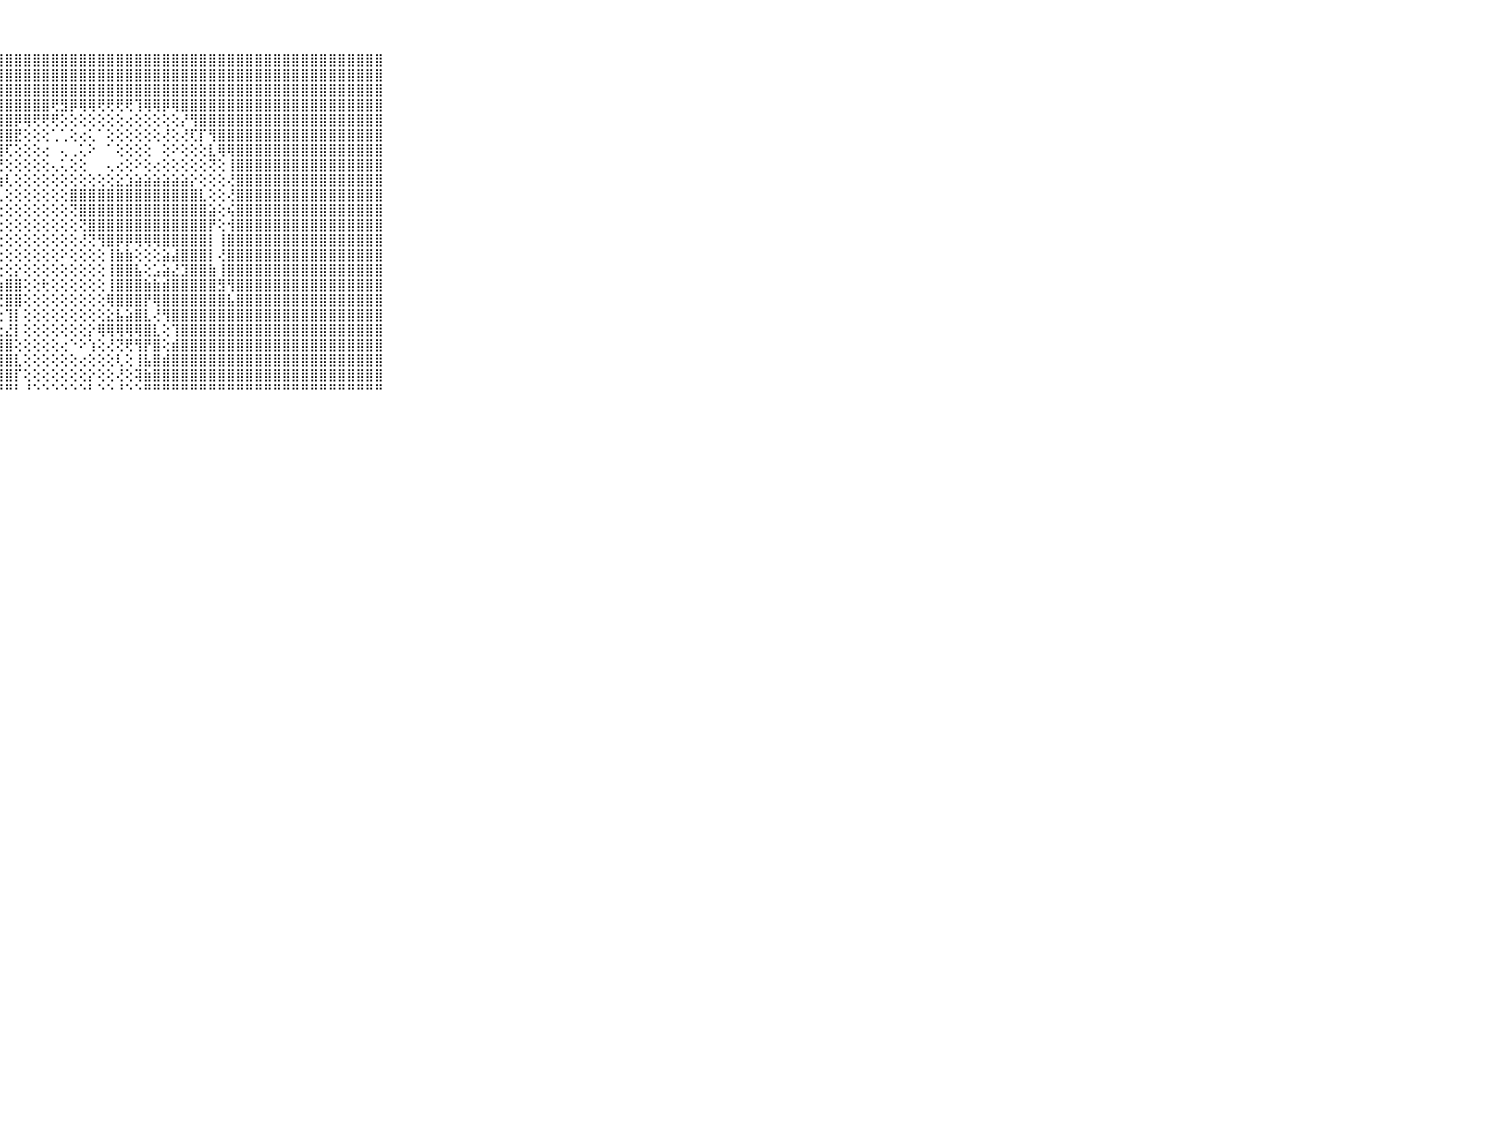

⠀⠀⠀⠀⠀⠀⠀⠀⠀⠀⠀⣿⣿⣿⣿⣿⣿⣿⣿⣿⣿⣿⣿⣿⣿⣿⣿⣿⣿⣿⣿⣿⣿⣿⣿⣿⣿⣿⣿⣿⣿⣿⣿⣿⣿⣿⣿⣿⣿⣿⣿⣿⣿⣿⣿⣿⣿⣿⣿⣿⣿⣿⣿⣿⣿⣿⣿⣿⣿⠀⠀⠀⠀⠀⠀⠀⠀⠀⠀⠀⠀
⠀⠀⠀⠀⠀⠀⠀⠀⠀⠀⠀⣿⣿⣿⣿⣿⣿⣿⣿⣿⣿⣿⣿⣿⣿⣿⣿⣿⣿⣿⣿⣿⣿⣿⣿⣿⣿⣿⣿⣿⣿⣿⣿⣿⣿⣿⣿⣿⣿⣿⣿⣿⣿⣿⣿⣿⣿⣿⣿⣿⣿⣿⣿⣿⣿⣿⣿⣿⣿⠀⠀⠀⠀⠀⠀⠀⠀⠀⠀⠀⠀
⠀⠀⠀⠀⠀⠀⠀⠀⠀⠀⠀⣿⣿⣿⣿⣿⣿⣿⣿⣿⣿⣿⣿⣿⣿⣿⣿⣿⣿⣿⣿⣿⣿⣿⣿⣿⣿⣿⣿⣿⣿⣿⣿⣿⣿⣿⣿⣿⣿⣿⣿⣿⣿⣿⣿⣿⣿⣿⣿⣿⣿⣿⣿⣿⣿⣿⣿⣿⣿⠀⠀⠀⠀⠀⠀⠀⠀⠀⠀⠀⠀
⠀⠀⠀⠀⠀⠀⠀⠀⠀⠀⠀⣿⣿⣿⣿⣿⣿⣿⣿⣿⣿⣿⣿⣿⣿⣿⣿⣿⣿⣿⣿⣿⣿⢟⣻⡿⢿⢿⢟⢟⢟⢟⢹⢿⢿⡿⢿⣿⣿⣿⣿⣿⣿⣿⣿⣿⣿⣿⣿⣿⣿⣿⣿⣿⣿⣿⣿⣿⣿⠀⠀⠀⠀⠀⠀⠀⠀⠀⠀⠀⠀
⠀⠀⠀⠀⠀⠀⠀⠀⠀⠀⠀⣿⣿⣿⣿⣿⣿⣿⣿⣿⣿⣿⣿⣿⣿⣿⣿⣿⣿⡿⢿⢟⢟⢟⢕⢕⢕⢕⢕⢕⢕⢔⢕⢕⢕⢕⢕⡜⢻⣿⣿⣿⣿⣿⣿⣿⣿⣿⣿⣿⣿⣿⣿⣿⣿⣿⣿⣿⣿⠀⠀⠀⠀⠀⠀⠀⠀⠀⠀⠀⠀
⠀⠀⠀⠀⠀⠀⠀⠀⠀⠀⠀⣿⣿⣿⣿⣿⣿⣿⣿⣿⣿⣿⣿⣿⣿⣿⣿⣿⣿⣟⢕⢕⢕⢁⢁⢕⢔⢅⠁⢕⢕⢕⢕⢕⢕⢜⢕⢜⢏⡏⢻⣿⣿⣿⣿⣿⣿⣿⣿⣿⣿⣿⣿⣿⣿⣿⣿⣿⣿⠀⠀⠀⠀⠀⠀⠀⠀⠀⠀⠀⠀
⠀⠀⠀⠀⠀⠀⠀⠀⠀⠀⠀⣿⣿⣿⣿⣿⣿⣿⣿⣿⣿⣿⣿⣿⣿⣿⣿⢿⢏⢕⢕⢕⢔⠀⢄⢀⢅⠕⠀⠁⢕⢕⢕⢕⠀⢕⠕⢕⢕⢕⣇⢿⢿⣿⣿⣿⣿⣿⣿⣿⣿⣿⣿⣿⣿⣿⣿⣿⣿⠀⠀⠀⠀⠀⠀⠀⠀⠀⠀⠀⠀
⠀⠀⠀⠀⠀⠀⠀⠀⠀⠀⠀⣿⣿⣿⣿⣿⣿⣿⣿⣿⣿⣿⣿⣿⣿⢯⡏⢝⢕⢕⢕⢕⢕⢄⢅⢕⢕⠀⠀⢄⢔⢕⠕⢕⢔⢕⢕⢕⢕⢕⢝⢕⢸⣿⣿⣿⣿⣿⣿⣿⣿⣿⣿⣿⣿⣿⣿⣿⣿⠀⠀⠀⠀⠀⠀⠀⠀⠀⠀⠀⠀
⠀⠀⠀⠀⠀⠀⠀⠀⠀⠀⠀⣿⣿⣿⣿⣿⣿⣿⣿⣿⣿⣿⣿⣿⣿⡏⢱⢵⢇⢕⢕⢕⢕⢕⢕⢕⢕⢕⢕⢕⣕⣱⣵⣵⣵⣵⣵⣵⡕⢕⢕⢕⢜⣿⣿⣿⣿⣿⣿⣿⣿⣿⣿⣿⣿⣿⣿⣿⣿⠀⠀⠀⠀⠀⠀⠀⠀⠀⠀⠀⠀
⠀⠀⠀⠀⠀⠀⠀⠀⠀⠀⠀⣿⣿⣿⣿⣿⣿⣿⣿⣿⣿⣿⣿⣿⣿⣿⡇⢇⢕⢕⢕⢕⢕⢕⢕⣿⣿⣿⣿⣿⣿⣿⣿⣿⣿⣿⣿⣿⣿⣇⢕⢕⢜⣿⣿⣿⣿⣿⣿⣿⣿⣿⣿⣿⣿⣿⣿⣿⣿⠀⠀⠀⠀⠀⠀⠀⠀⠀⠀⠀⠀
⠀⠀⠀⠀⠀⠀⠀⠀⠀⠀⠀⣿⣿⣿⣿⣿⣿⣿⣿⣿⣿⣿⣿⣿⣿⣿⢕⢕⢕⢕⢕⢕⢕⢕⢕⢝⣿⣿⣿⣿⣿⣿⣿⣿⣿⣿⣿⣿⣿⣿⣵⢕⢮⣿⣿⣿⣿⣿⣿⣿⣿⣿⣿⣿⣿⣿⣿⣿⣿⠀⠀⠀⠀⠀⠀⠀⠀⠀⠀⠀⠀
⠀⠀⠀⠀⠀⠀⠀⠀⠀⠀⠀⣿⣿⣿⣿⣿⣿⣿⣿⣿⣿⣿⣿⣿⣿⣿⢕⢕⢕⢕⢕⢕⢕⢕⢕⢕⢝⣿⣿⣿⣿⣿⣿⣿⣿⣿⣿⣿⣿⣿⡟⢕⢺⣿⣿⣿⣿⣿⣿⣿⣿⣿⣿⣿⣿⣿⣿⣿⣿⠀⠀⠀⠀⠀⠀⠀⠀⠀⠀⠀⠀
⠀⠀⠀⠀⠀⠀⠀⠀⠀⠀⠀⣿⣿⣿⣿⣿⣿⣿⣿⣿⣿⣿⣿⣿⣿⡟⢕⢕⢕⢕⢕⢕⢕⢕⢕⢕⢜⢝⢻⣿⡿⡿⢿⢿⢿⣿⣿⣿⣿⣿⡇⢸⣿⣿⣿⣿⣿⣿⣿⣿⣿⣿⣿⣿⣿⣿⣿⣿⣿⠀⠀⠀⠀⠀⠀⠀⠀⠀⠀⠀⠀
⠀⠀⠀⠀⠀⠀⠀⠀⠀⠀⠀⣿⣿⣿⣿⣿⣿⣿⣿⣿⣿⣿⣿⣿⣿⣧⢕⢕⢕⢕⢕⢕⢕⢕⠕⢕⢕⢕⢕⢸⣷⣷⢕⢕⢕⣵⣼⣿⣿⣿⡇⢜⣿⣿⣿⣿⣿⣿⣿⣿⣿⣿⣿⣿⣿⣿⣿⣿⣿⠀⠀⠀⠀⠀⠀⠀⠀⠀⠀⠀⠀
⠀⠀⠀⠀⠀⠀⠀⠀⠀⠀⠀⣿⣿⣿⣿⣿⣿⣿⣿⣿⣿⣿⣿⣿⣿⡿⢕⢕⢕⡕⢕⢕⢕⢕⢕⢕⢕⢕⢕⢸⣿⣿⣧⢕⣡⣵⣜⣹⣿⣿⣷⢸⣿⣿⣿⣿⣿⣿⣿⣿⣿⣿⣿⣿⣿⣿⣿⣿⣿⠀⠀⠀⠀⠀⠀⠀⠀⠀⠀⠀⠀
⠀⠀⠀⠀⠀⠀⠀⠀⠀⠀⠀⣿⣿⣿⣿⣿⣿⣿⣿⣿⣿⣿⣿⣿⡇⡕⢕⢱⣿⣿⢕⢕⢗⢕⢕⢕⢕⢕⢕⢸⣿⣿⣿⣷⣷⣾⣿⣿⣿⣿⣿⣻⢻⣿⣿⣿⣿⣿⣿⣿⣿⣿⣿⣿⣿⣿⣿⣿⣿⠀⠀⠀⠀⠀⠀⠀⠀⠀⠀⠀⠀
⠀⠀⠀⠀⠀⠀⠀⠀⠀⠀⠀⣿⣿⣿⣿⣿⣿⣿⣿⣿⣿⣿⣿⣿⣇⢇⢕⢜⣿⣿⢕⢕⢕⢕⢕⢕⢕⢕⢕⢿⣿⣿⣿⡟⢿⣿⣿⣿⣿⣿⣿⣿⣧⣿⣿⣿⣿⣿⣿⣿⣿⣿⣿⣿⣿⣿⣿⣿⣿⠀⠀⠀⠀⠀⠀⠀⠀⠀⠀⠀⠀
⠀⠀⠀⠀⠀⠀⠀⠀⠀⠀⠀⣿⣿⣿⣿⣿⣿⣿⣿⣿⣿⣿⣿⣿⣿⡇⣇⢕⢹⡇⢕⢕⢕⢕⢕⢕⢕⢕⢕⣕⣧⣵⣿⣇⢜⢻⣿⣿⣿⣿⣿⣿⣿⣿⣿⣿⣿⣿⣿⣿⣿⣿⣿⣿⣿⣿⣿⣿⣿⠀⠀⠀⠀⠀⠀⠀⠀⠀⠀⠀⠀
⠀⠀⠀⠀⠀⠀⠀⠀⠀⠀⠀⣿⣿⣿⣿⣿⣿⣿⣿⣿⣿⣿⣿⣿⣿⣿⣟⣕⣜⡇⢕⢕⢕⢕⢕⢕⢕⡕⢿⢿⢿⢿⢿⣿⣇⢕⢹⣿⣿⣿⣿⣿⣿⣿⣿⣿⣿⣿⣿⣿⣿⣿⣿⣿⣿⣿⣿⣿⣿⠀⠀⠀⠀⠀⠀⠀⠀⠀⠀⠀⠀
⠀⠀⠀⠀⠀⠀⠀⠀⠀⠀⠀⣿⣿⣿⣿⣿⣿⣿⣿⣿⣿⣿⣿⣿⣿⣿⣿⣿⣿⢕⢕⢕⢕⢕⢔⠑⠕⢱⢕⢜⢝⢟⢻⡟⣿⢕⣾⣿⣿⣿⣿⣿⣿⣿⣿⣿⣿⣿⣿⣿⣿⣿⣿⣿⣿⣿⣿⣿⣿⠀⠀⠀⠀⠀⠀⠀⠀⠀⠀⠀⠀
⠀⠀⠀⠀⠀⠀⠀⠀⠀⠀⠀⣿⣿⣿⣿⣿⣿⣿⣿⣿⣿⣿⣿⣿⣿⣿⣿⣿⣿⣇⢕⢕⢕⢕⢕⢕⢔⢕⢕⢕⢇⢕⢸⣧⣿⣾⣿⣿⣿⣿⣿⣿⣿⣿⣿⣿⣿⣿⣿⣿⣿⣿⣿⣿⣿⣿⣿⣿⣿⠀⠀⠀⠀⠀⠀⠀⠀⠀⠀⠀⠀
⠀⠀⠀⠀⠀⠀⠀⠀⠀⠀⠀⣿⣿⣿⣿⣿⣿⣿⣿⣿⣿⣿⣿⣿⣿⣿⣿⣿⣿⡏⢕⢕⢕⢕⢕⢕⢕⡕⢕⢕⢜⢕⢽⣷⣿⣿⣿⣿⣿⣿⣿⣿⣿⣿⣿⣿⣿⣿⣿⣿⣿⣿⣿⣿⣿⣿⣿⣿⣿⠀⠀⠀⠀⠀⠀⠀⠀⠀⠀⠀⠀
⠀⠀⠀⠀⠀⠀⠀⠀⠀⠀⠀⠛⠛⠛⠛⠛⠛⠛⠛⠛⠛⠛⠛⠛⠛⠛⠛⠛⠛⠃⠘⠑⠑⠑⠑⠑⠑⠃⠑⠑⠘⠑⠑⠛⠛⠛⠛⠛⠛⠛⠛⠛⠛⠛⠛⠛⠛⠛⠛⠛⠛⠛⠛⠛⠛⠛⠛⠛⠛⠀⠀⠀⠀⠀⠀⠀⠀⠀⠀⠀⠀